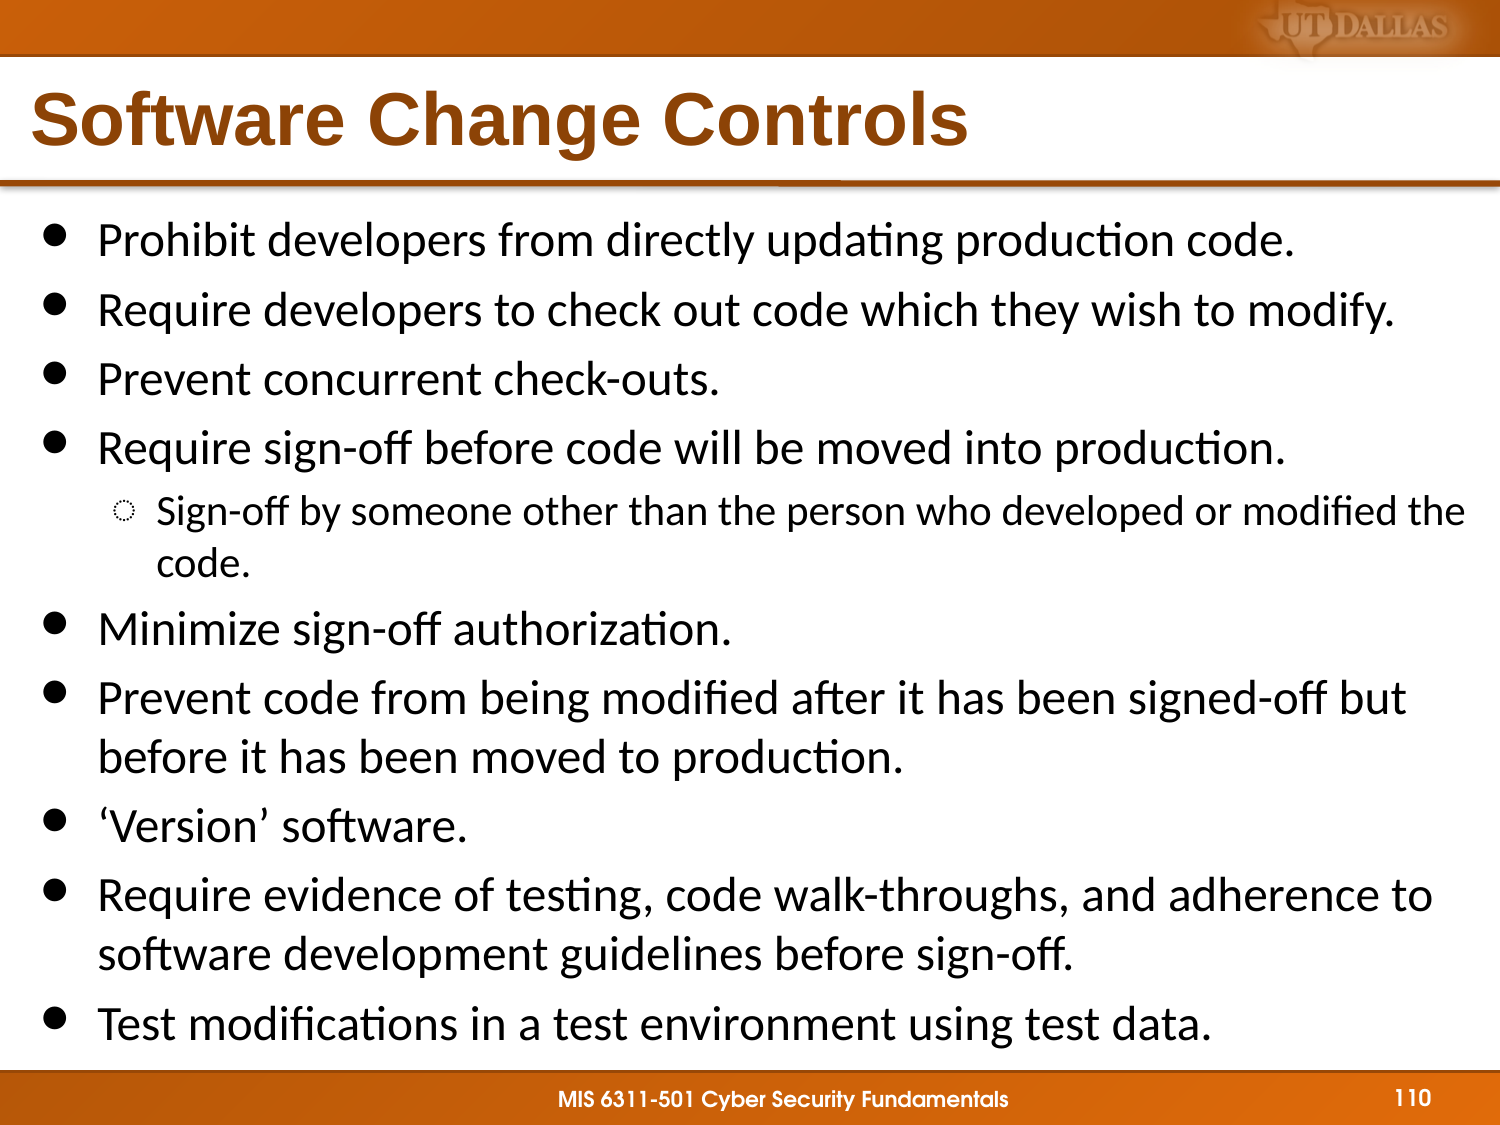

# Software Change Controls
Prohibit developers from directly updating production code.
Require developers to check out code which they wish to modify.
Prevent concurrent check-outs.
Require sign-off before code will be moved into production.
Sign-off by someone other than the person who developed or modified the code.
Minimize sign-off authorization.
Prevent code from being modified after it has been signed-off but before it has been moved to production.
‘Version’ software.
Require evidence of testing, code walk-throughs, and adherence to software development guidelines before sign-off.
Test modifications in a test environment using test data.
110